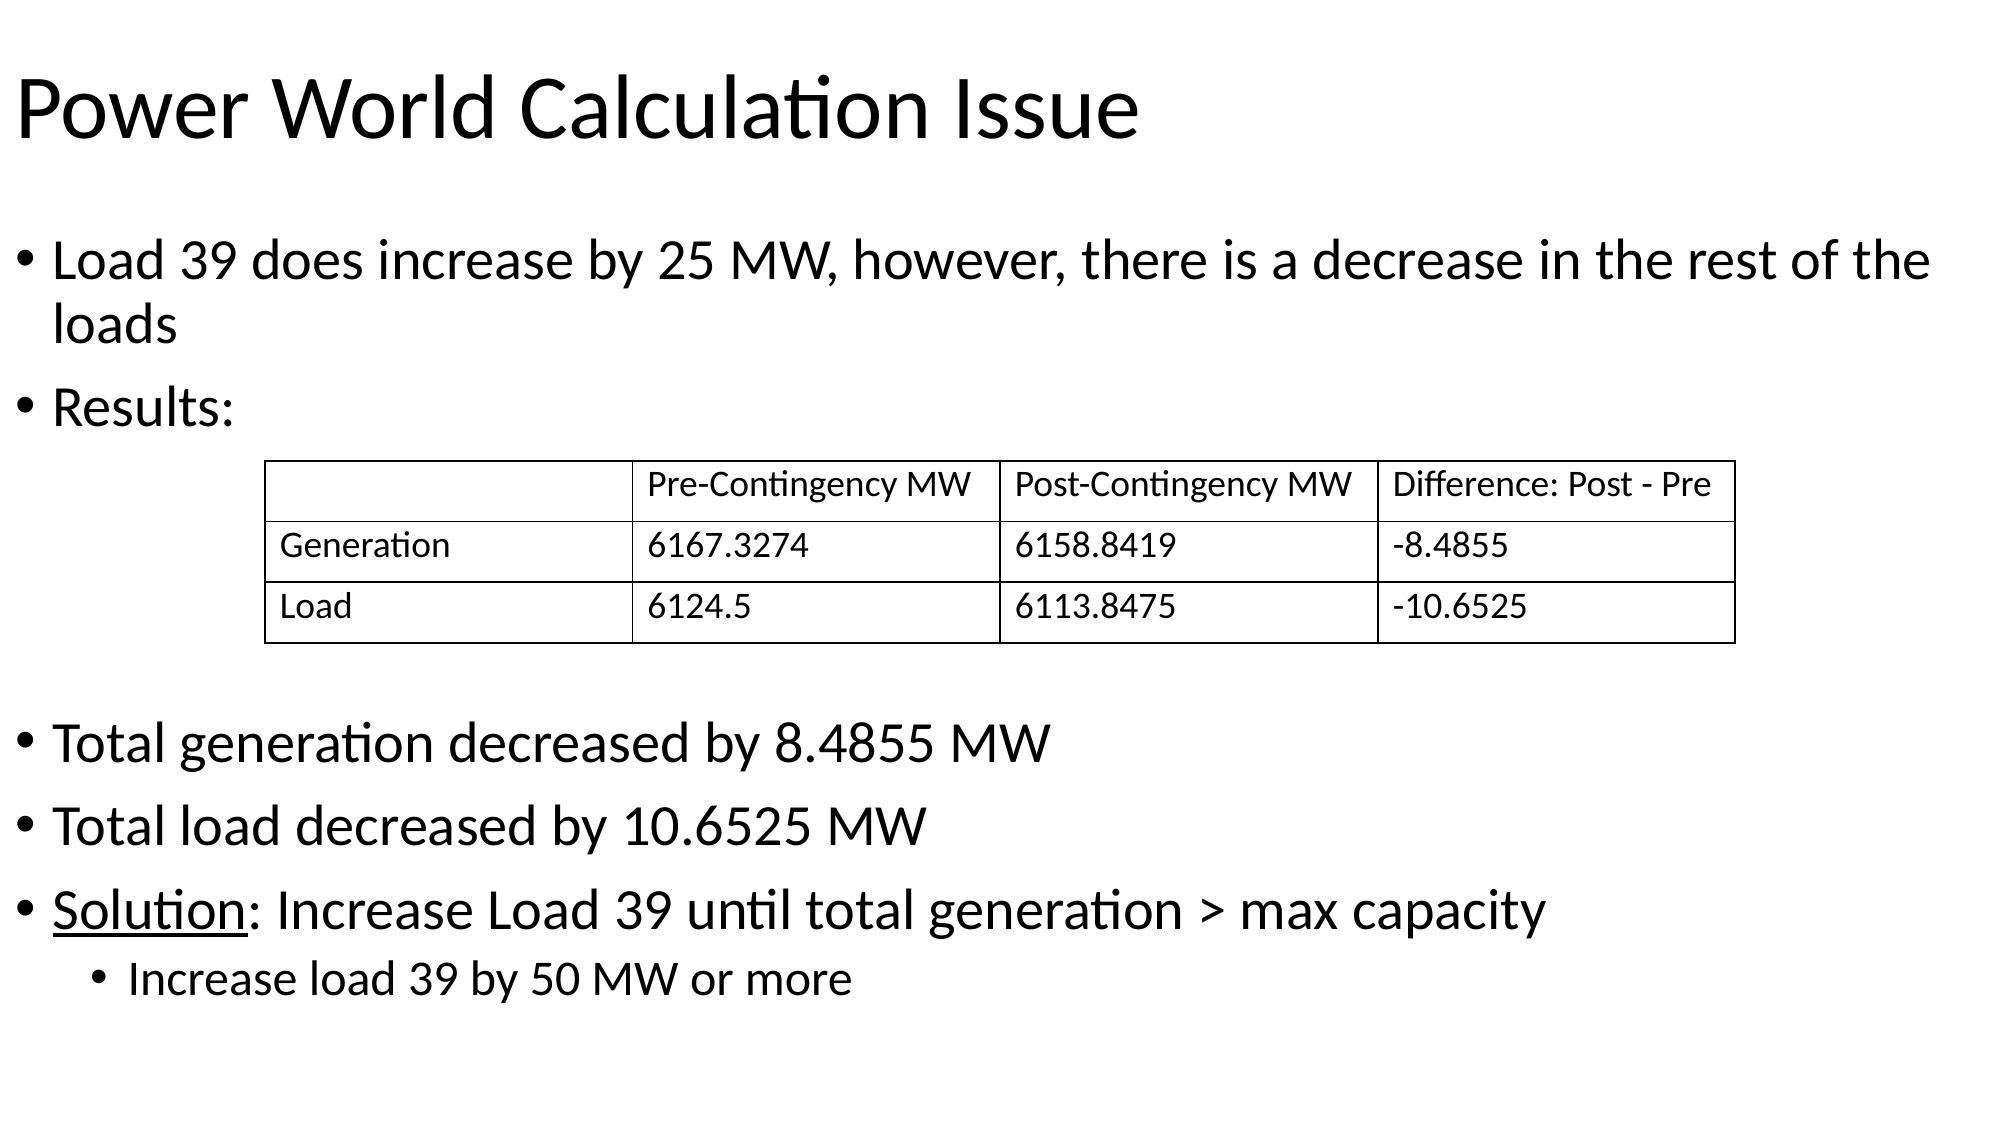

# Power World Calculation Issue
Load 39 does increase by 25 MW, however, there is a decrease in the rest of the loads
Results:

Total generation decreased by 8.4855 MW
Total load decreased by 10.6525 MW
Solution: Increase Load 39 until total generation > max capacity
Increase load 39 by 50 MW or more

|  | Pre-Contingency MW | Post-Contingency MW | Difference: Post - Pre |
| --- | --- | --- | --- |
| Generation | 6167.3274 | 6158.8419 | -8.4855 |
| Load | 6124.5 | 6113.8475 | -10.6525 |